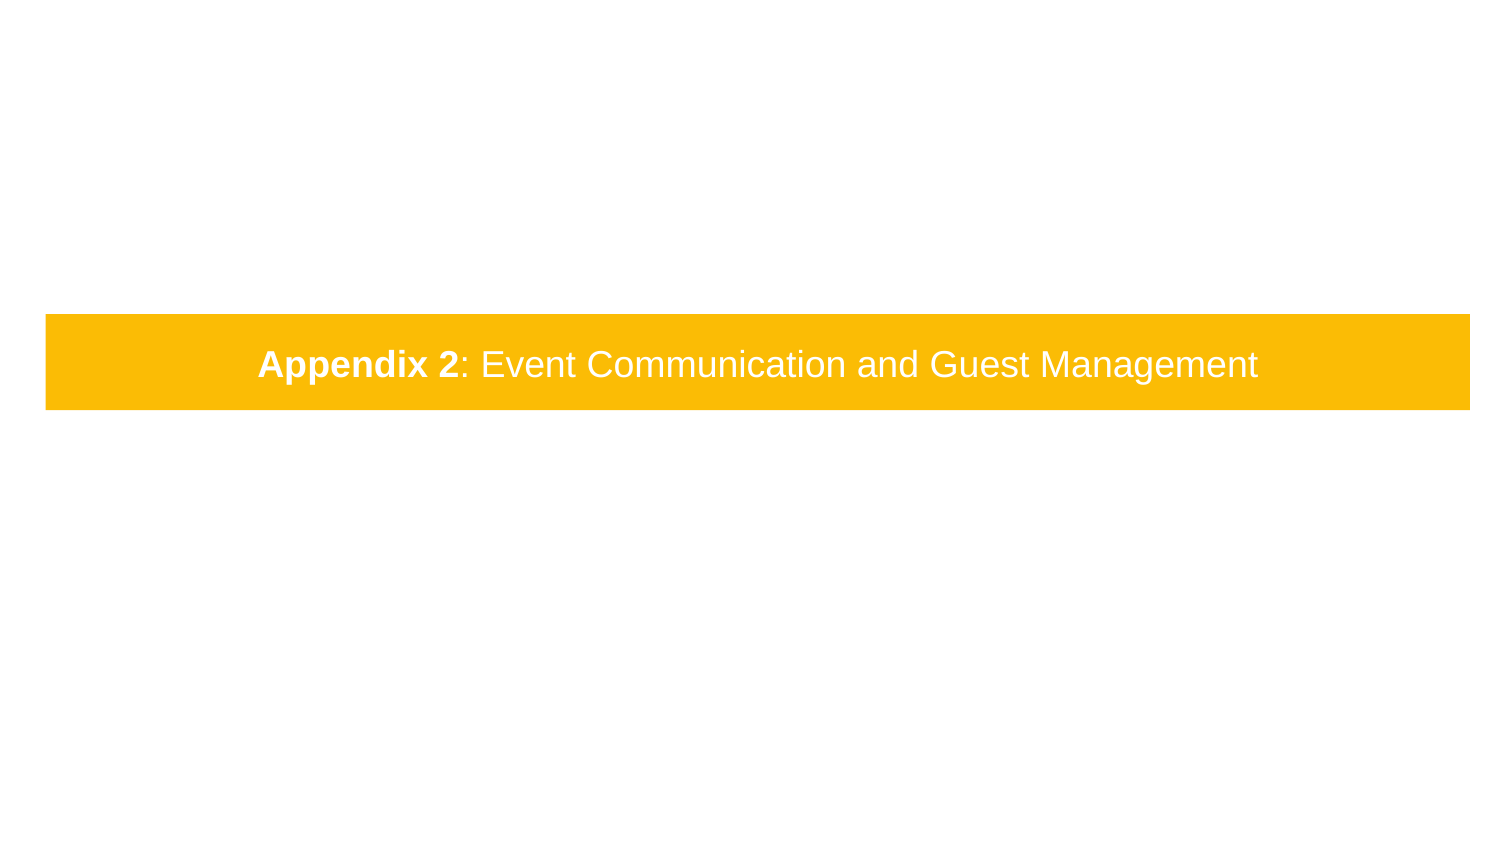

Appendix 2: Event Communication and Guest Management